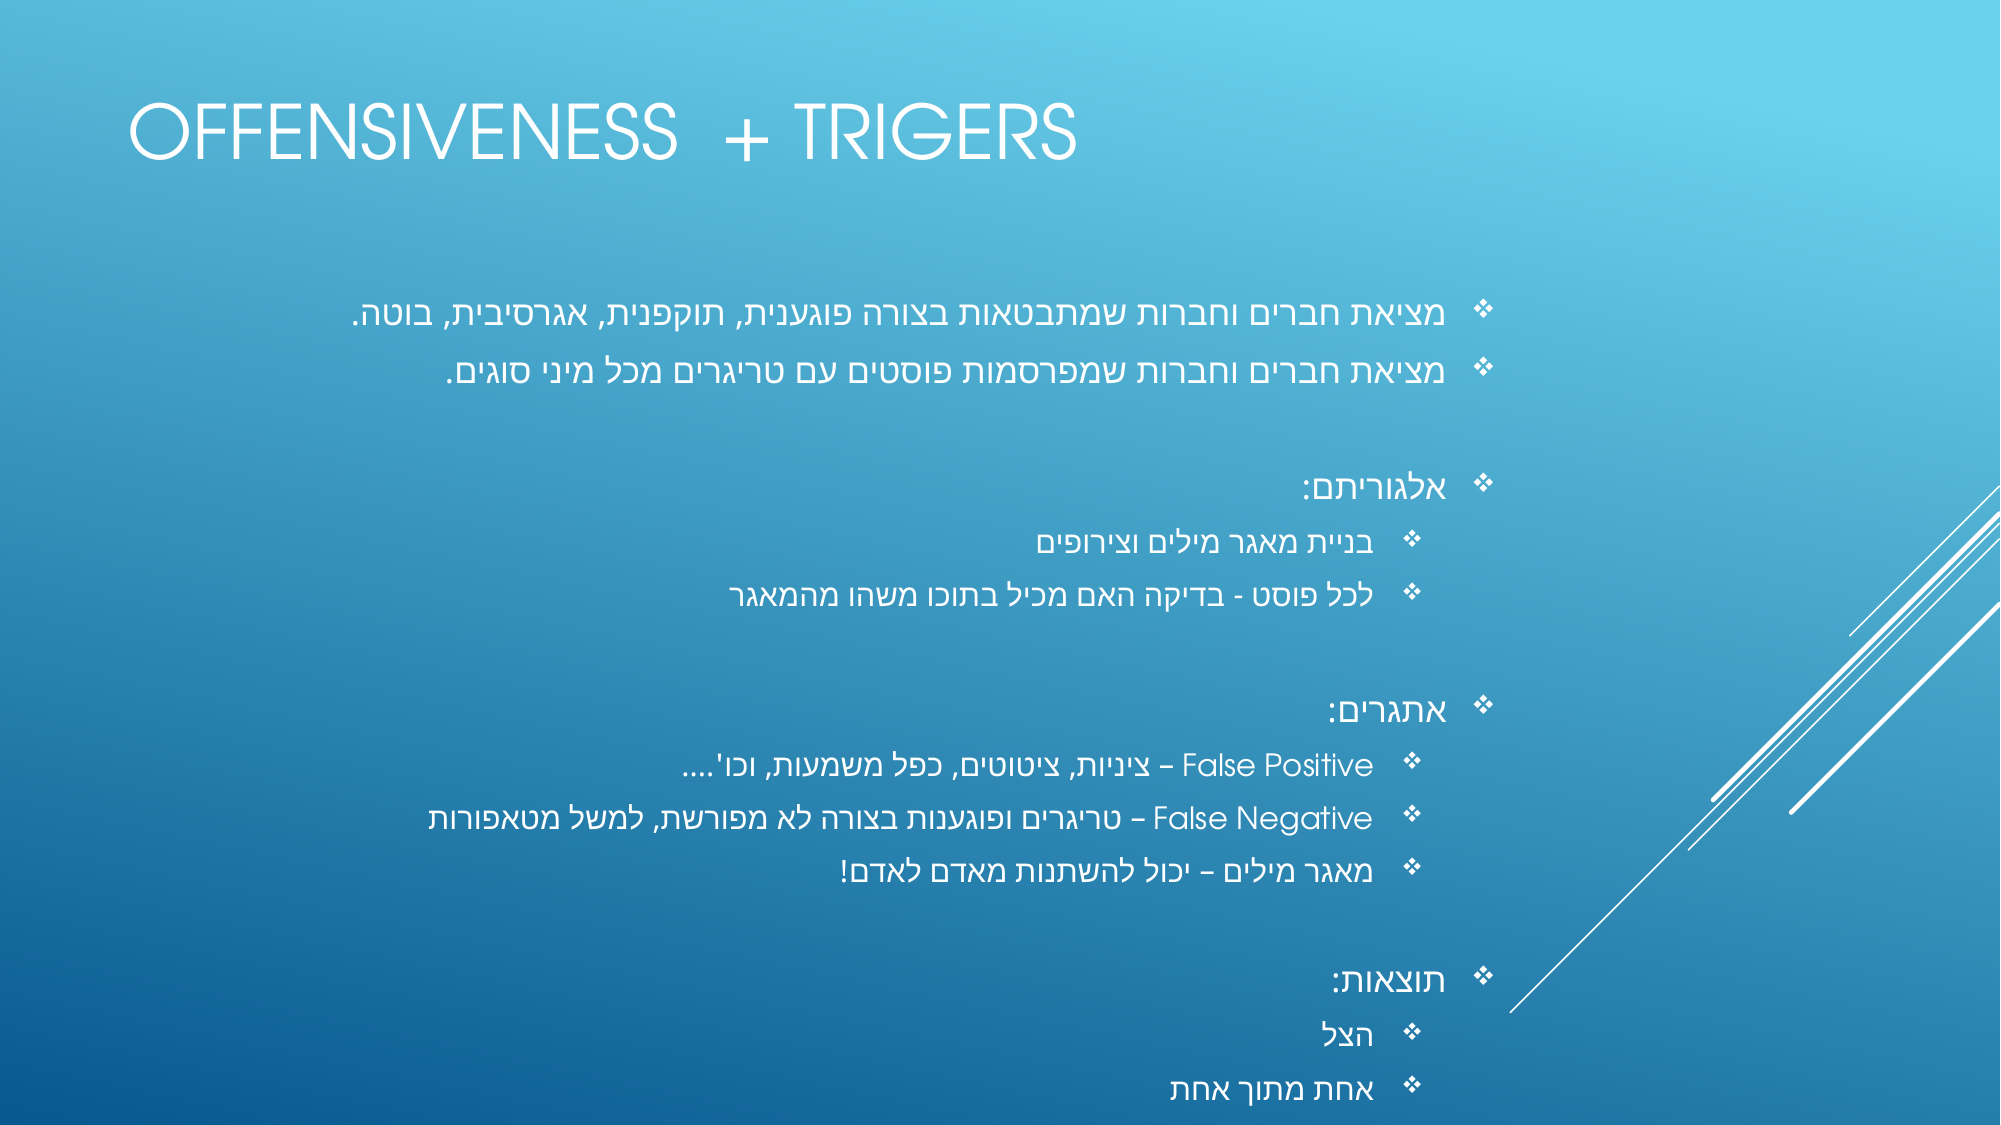

# Offensiveness  + Trigers
מציאת חברים וחברות שמתבטאות בצורה פוגענית, תוקפנית, אגרסיבית, בוטה.
מציאת חברים וחברות שמפרסמות פוסטים עם טריגרים מכל מיני סוגים.

אלגוריתם:
בניית מאגר מילים וצירופים
לכל פוסט - בדיקה האם מכיל בתוכו משהו מהמאגר

אתגרים:
False Positive – ציניות, ציטוטים, כפל משמעות, וכו'....
False Negative – טריגרים ופוגענות בצורה לא מפורשת, למשל מטאפורות
מאגר מילים – יכול להשתנות מאדם לאדם!

תוצאות:
הצל
אחת מתוך אחת